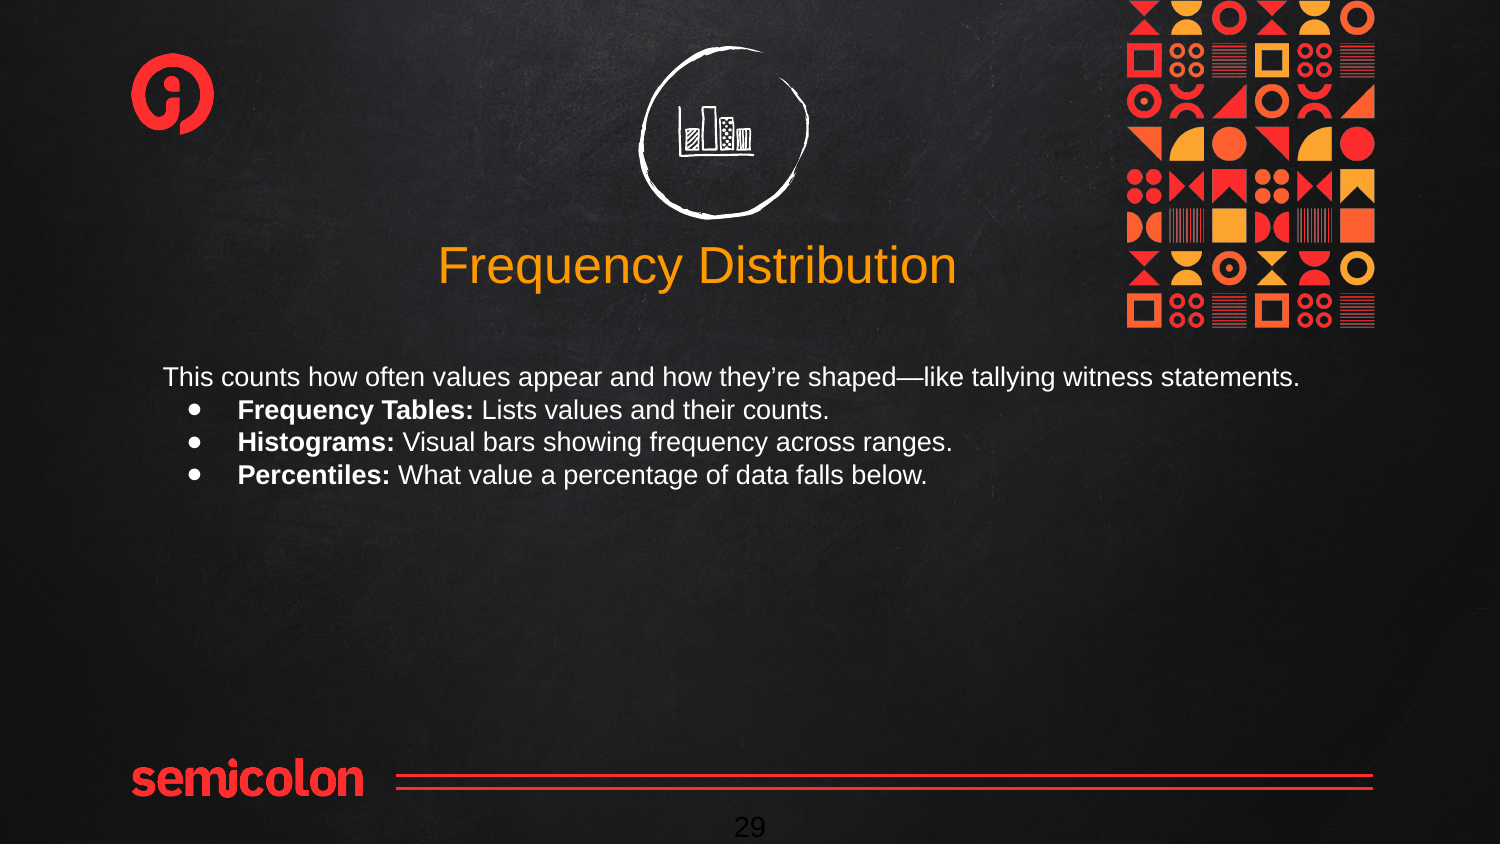

Frequency Distribution

This counts how often values appear and how they’re shaped—like tallying witness statements.
Frequency Tables: Lists values and their counts.
Histograms: Visual bars showing frequency across ranges.
Percentiles: What value a percentage of data falls below.
29